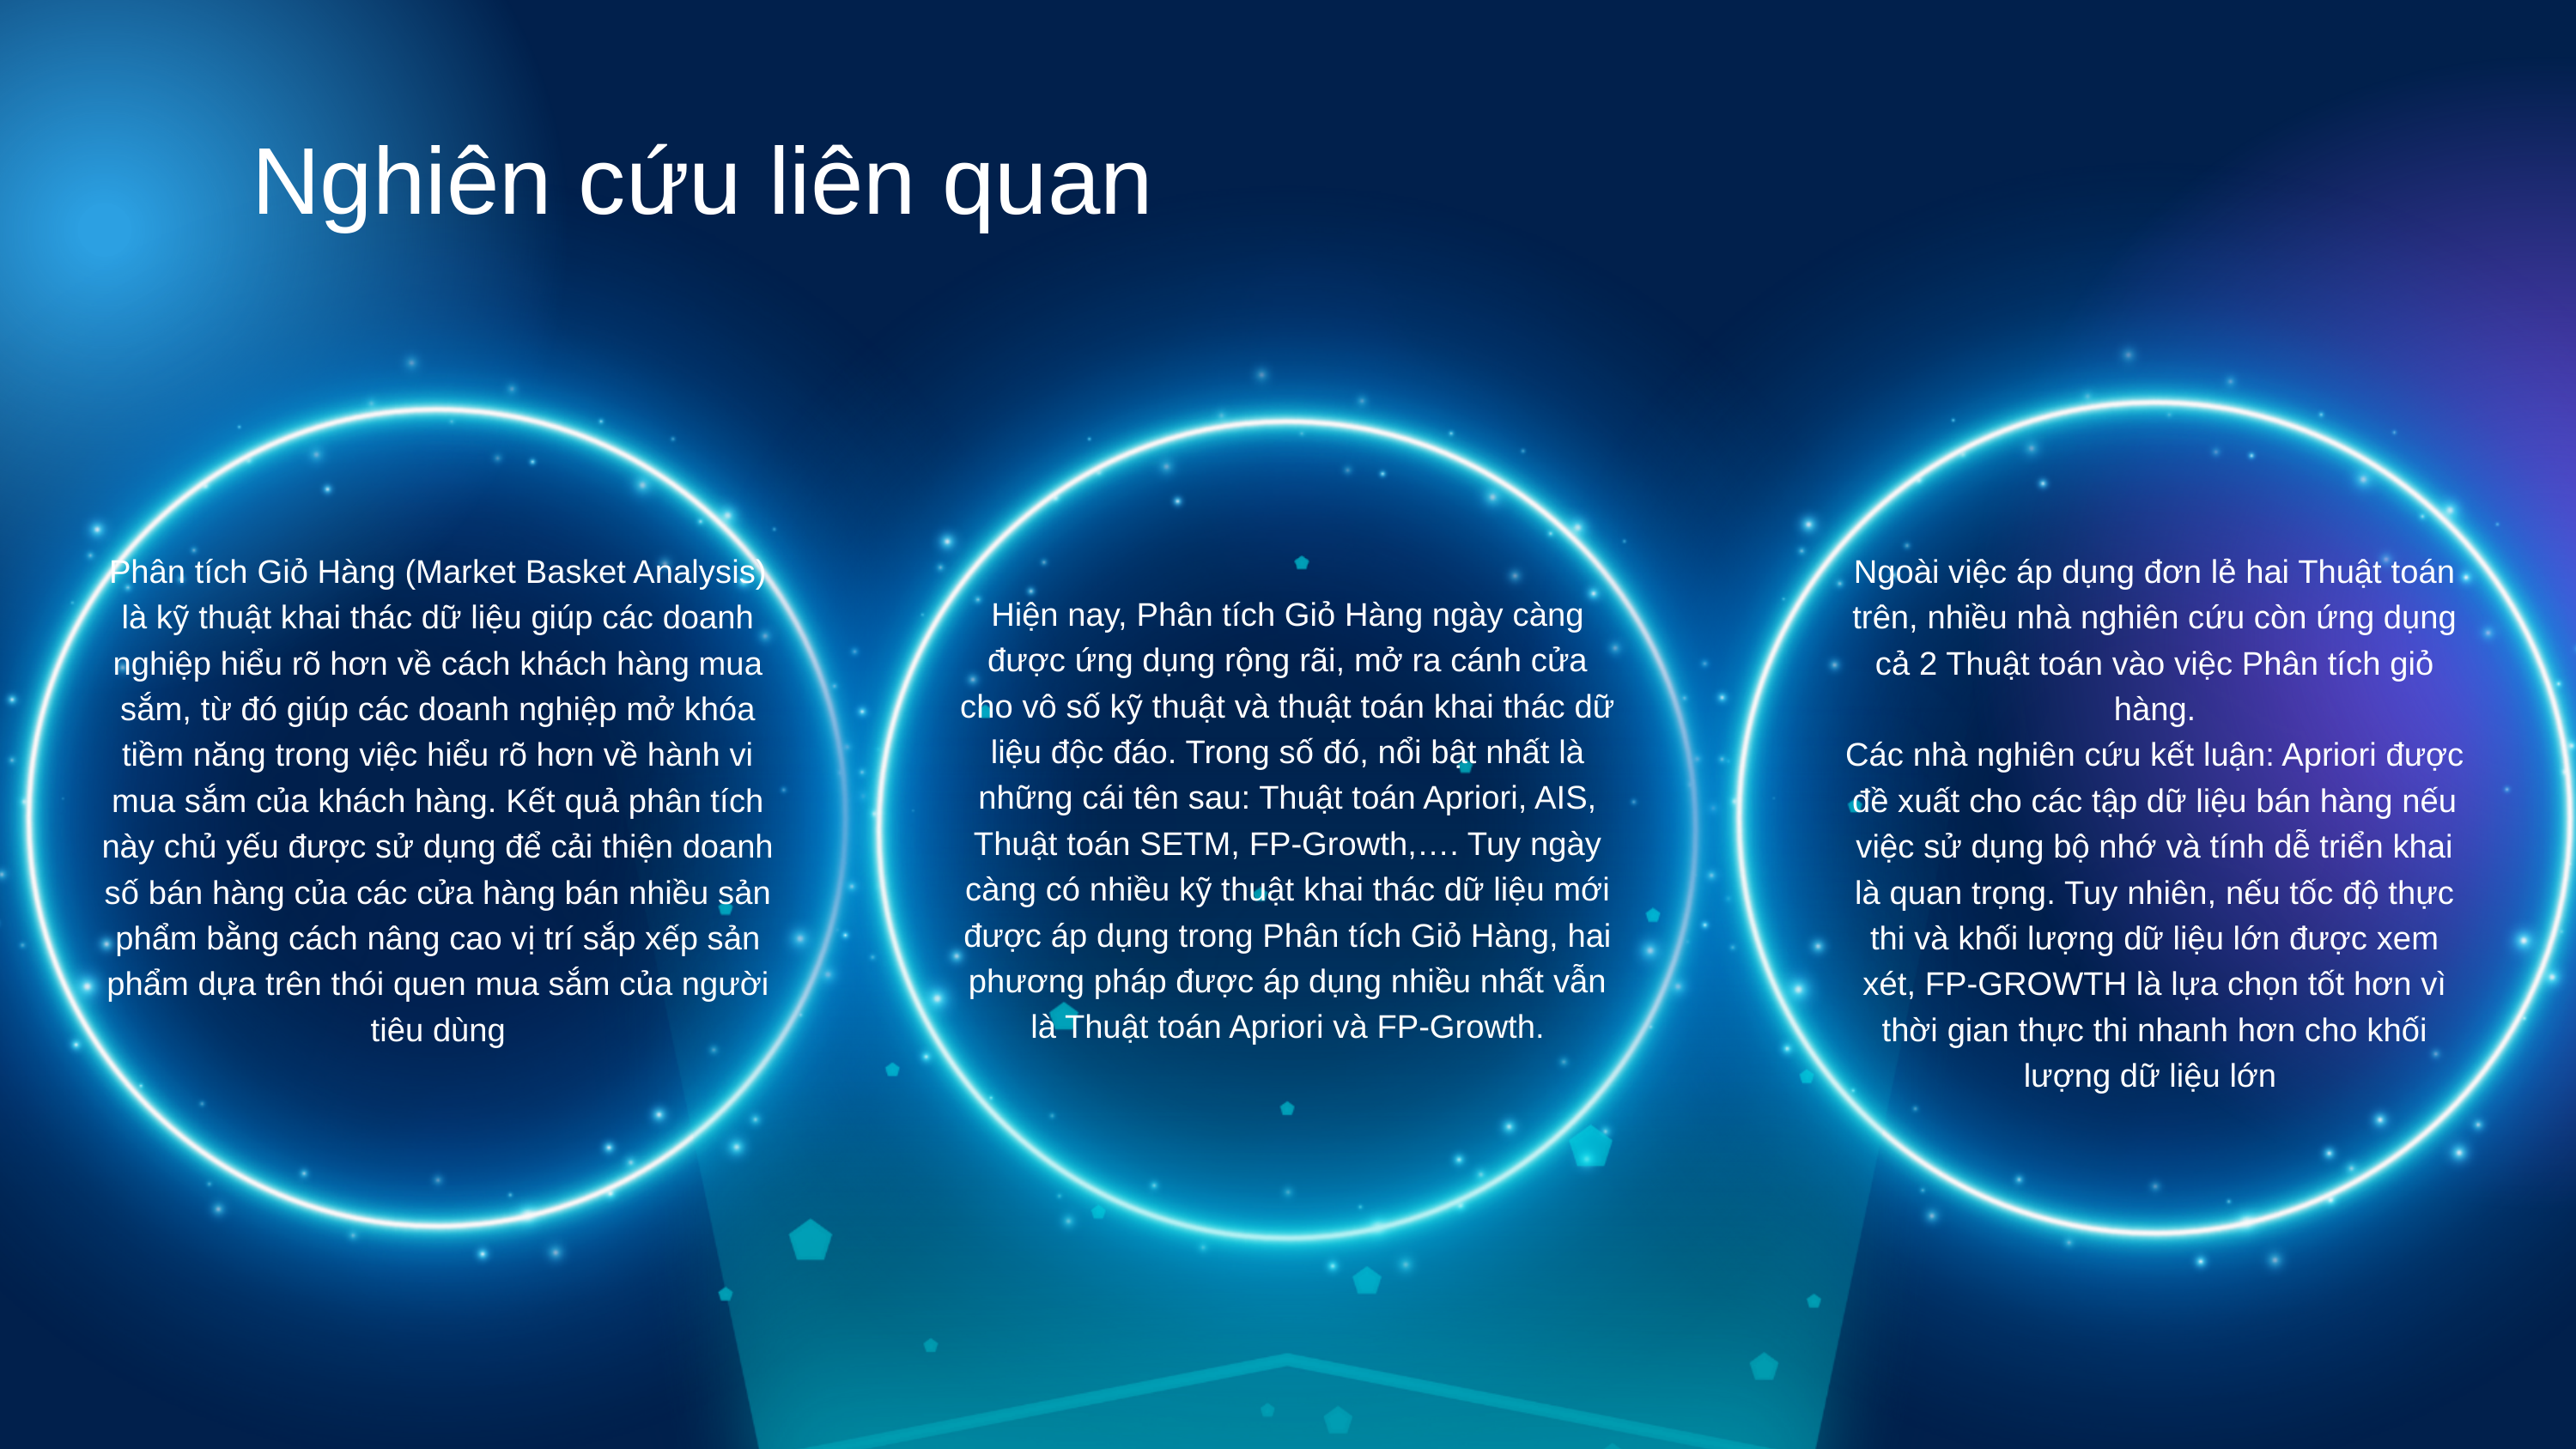

Nghiên cứu liên quan

Phân tích Giỏ Hàng (Market Basket Analysis) là kỹ thuật khai thác dữ liệu giúp các doanh nghiệp hiểu rõ hơn về cách khách hàng mua sắm, từ đó giúp các doanh nghiệp mở khóa tiềm năng trong việc hiểu rõ hơn về hành vi mua sắm của khách hàng. Kết quả phân tích này chủ yếu được sử dụng để cải thiện doanh số bán hàng của các cửa hàng bán nhiều sản phẩm bằng cách nâng cao vị trí sắp xếp sản phẩm dựa trên thói quen mua sắm của người tiêu dùng
Ngoài việc áp dụng đơn lẻ hai Thuật toán trên, nhiều nhà nghiên cứu còn ứng dụng cả 2 Thuật toán vào việc Phân tích giỏ hàng.
Các nhà nghiên cứu kết luận: Apriori được đề xuất cho các tập dữ liệu bán hàng nếu việc sử dụng bộ nhớ và tính dễ triển khai là quan trọng. Tuy nhiên, nếu tốc độ thực thi và khối lượng dữ liệu lớn được xem xét, FP-GROWTH là lựa chọn tốt hơn vì thời gian thực thi nhanh hơn cho khối lượng dữ liệu lớn

Hiện nay, Phân tích Giỏ Hàng ngày càng được ứng dụng rộng rãi, mở ra cánh cửa cho vô số kỹ thuật và thuật toán khai thác dữ liệu độc đáo. Trong số đó, nổi bật nhất là những cái tên sau: Thuật toán Apriori, AIS, Thuật toán SETM, FP-Growth,…. Tuy ngày càng có nhiều kỹ thuật khai thác dữ liệu mới được áp dụng trong Phân tích Giỏ Hàng, hai phương pháp được áp dụng nhiều nhất vẫn là Thuật toán Apriori và FP-Growth.